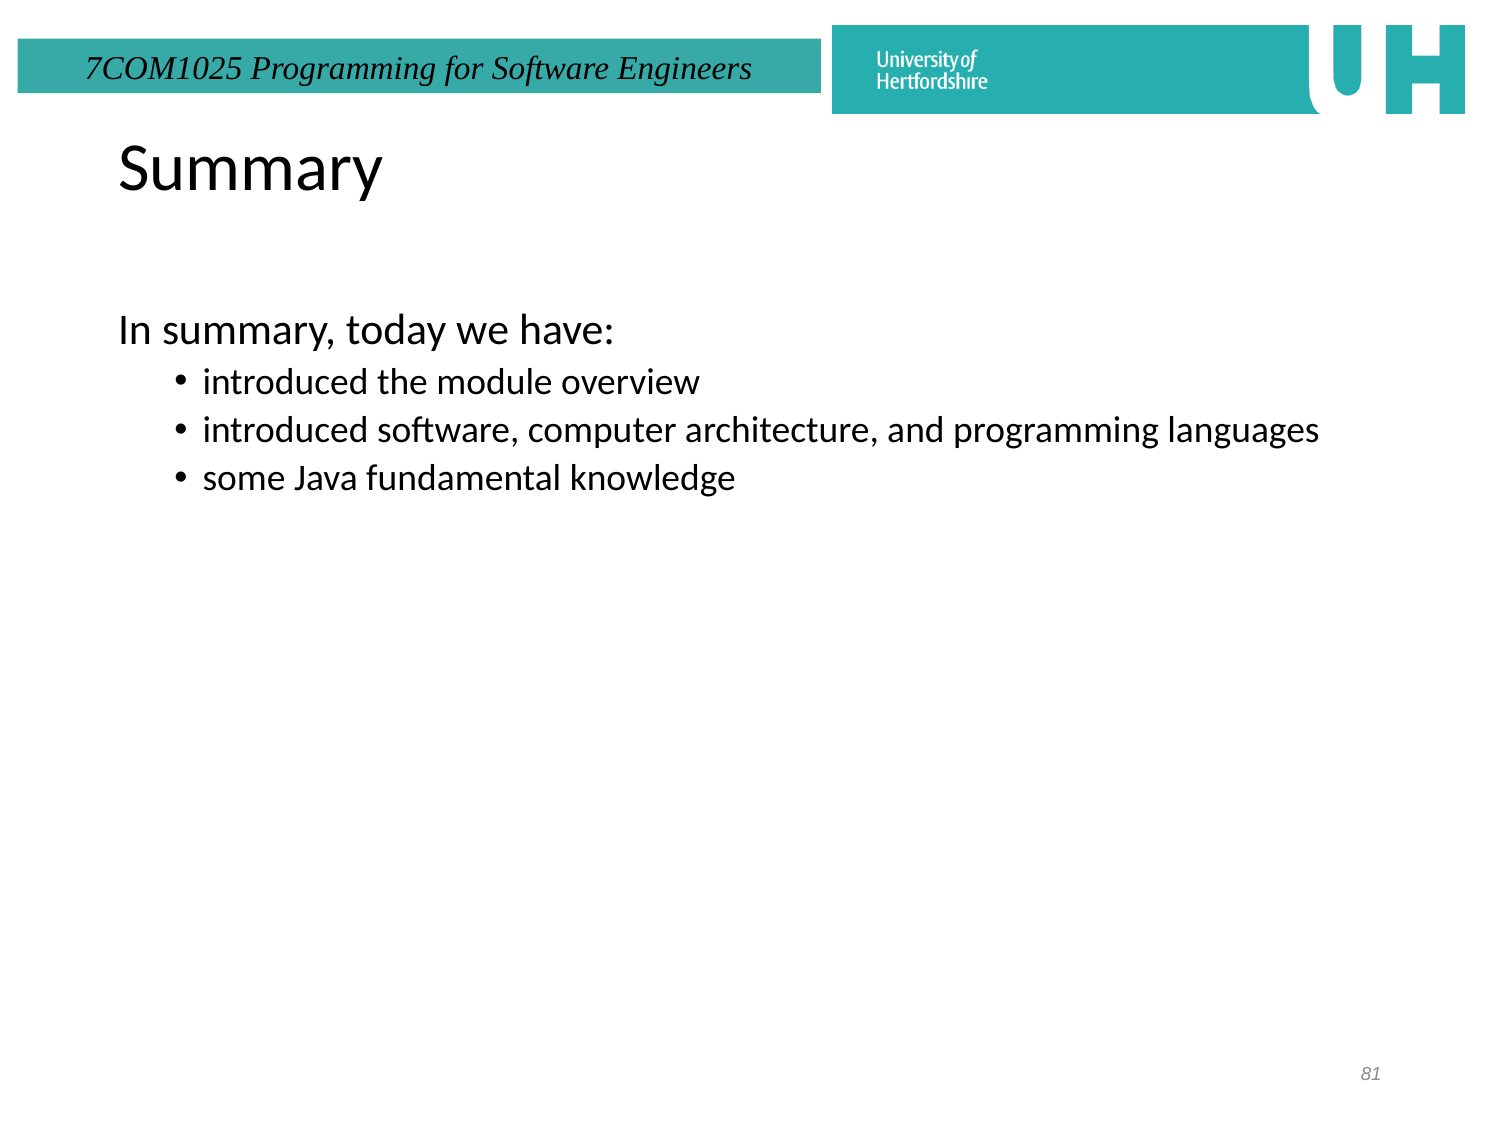

# Summary
In summary, today we have:
introduced the module overview
introduced software, computer architecture, and programming languages
some Java fundamental knowledge

81